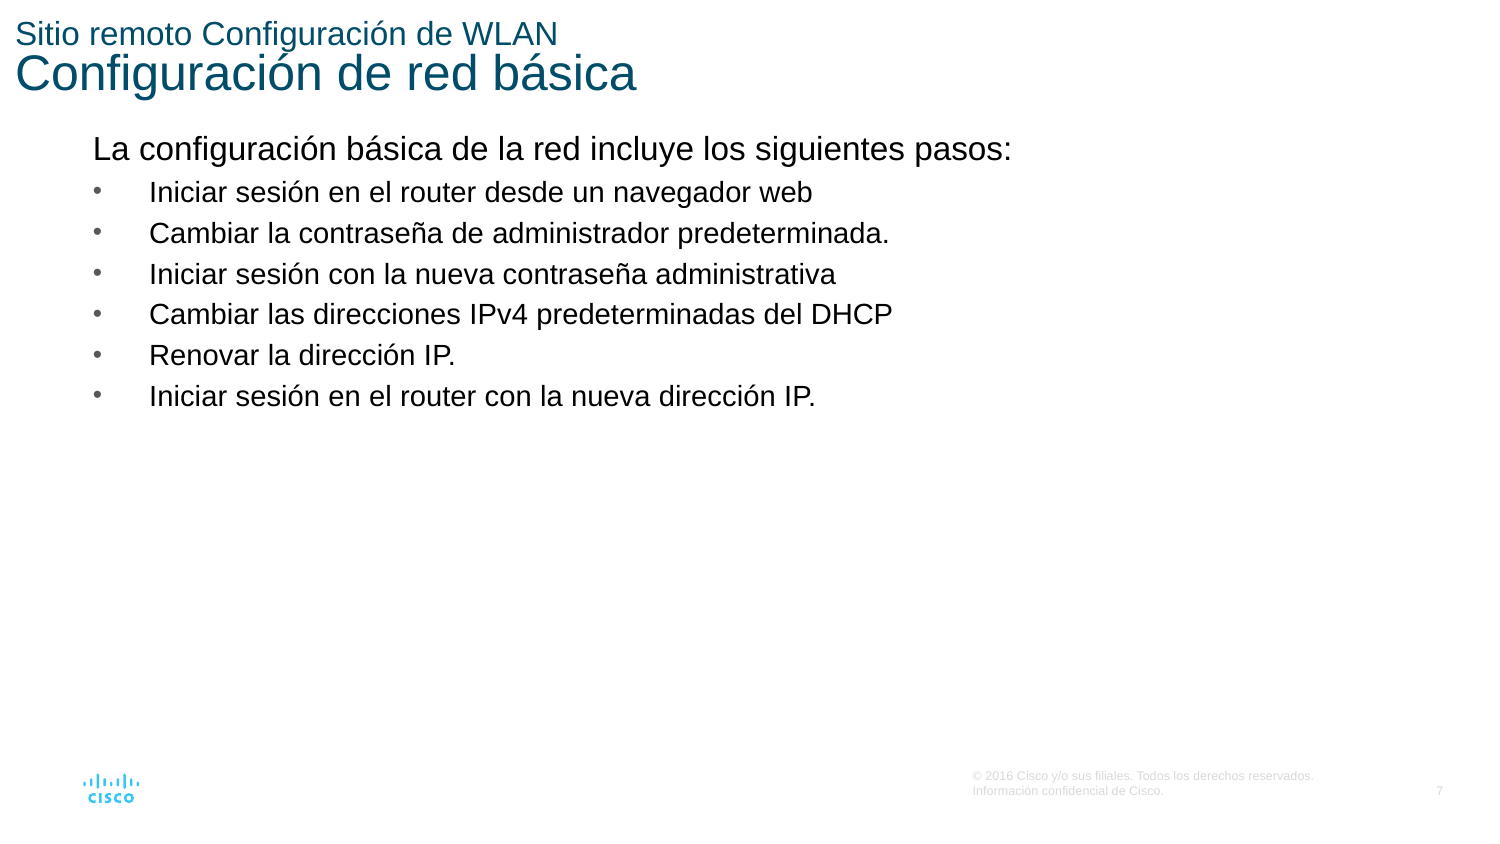

# Sitio remoto Configuración de WLAN Configuración de red básica
La configuración básica de la red incluye los siguientes pasos:
Iniciar sesión en el router desde un navegador web
Cambiar la contraseña de administrador predeterminada.
Iniciar sesión con la nueva contraseña administrativa
Cambiar las direcciones IPv4 predeterminadas del DHCP
Renovar la dirección IP.
Iniciar sesión en el router con la nueva dirección IP.